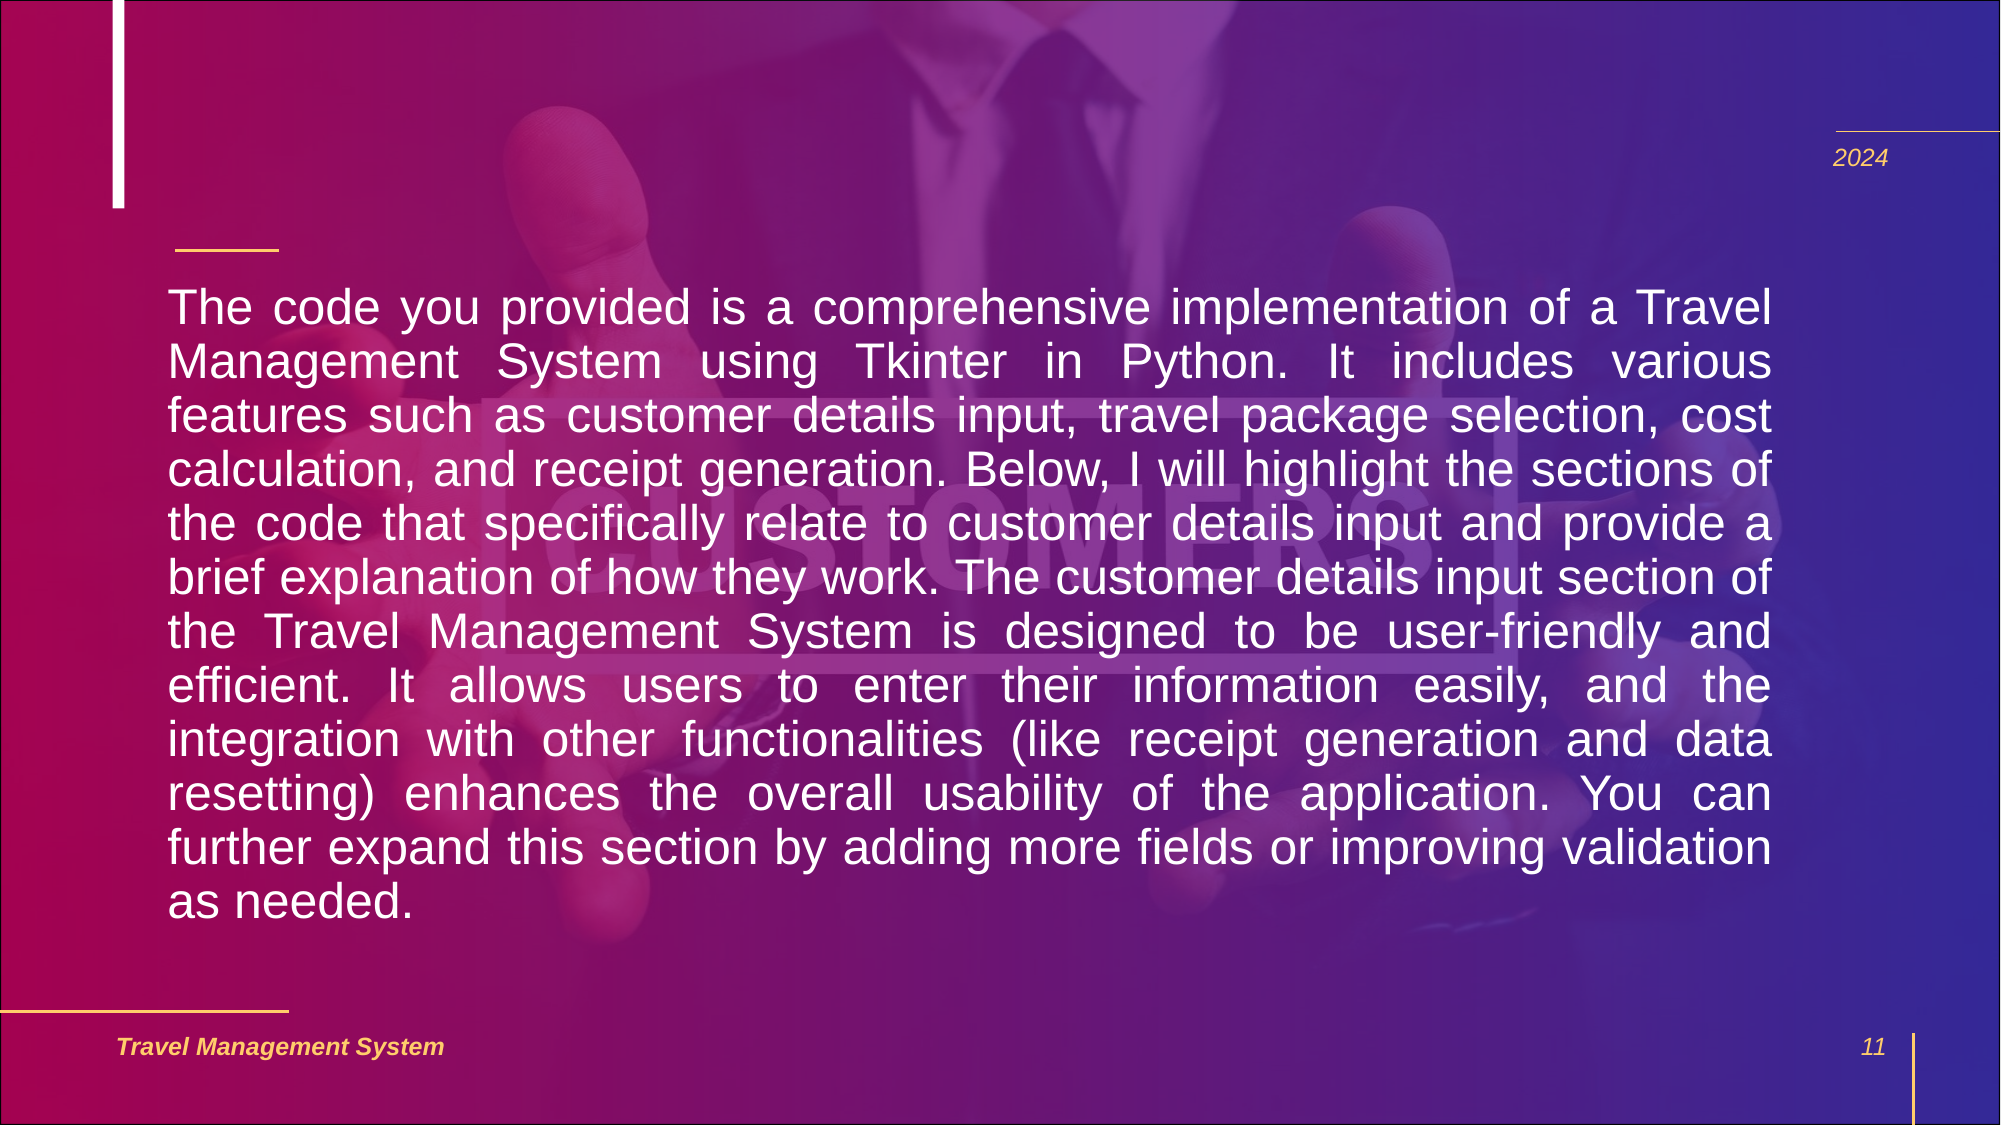

2024
The code you provided is a comprehensive implementation of a Travel Management System using Tkinter in Python. It includes various features such as customer details input, travel package selection, cost calculation, and receipt generation. Below, I will highlight the sections of the code that specifically relate to customer details input and provide a brief explanation of how they work. The customer details input section of the Travel Management System is designed to be user-friendly and efficient. It allows users to enter their information easily, and the integration with other functionalities (like receipt generation and data resetting) enhances the overall usability of the application. You can further expand this section by adding more fields or improving validation as needed.
Travel Management System
11